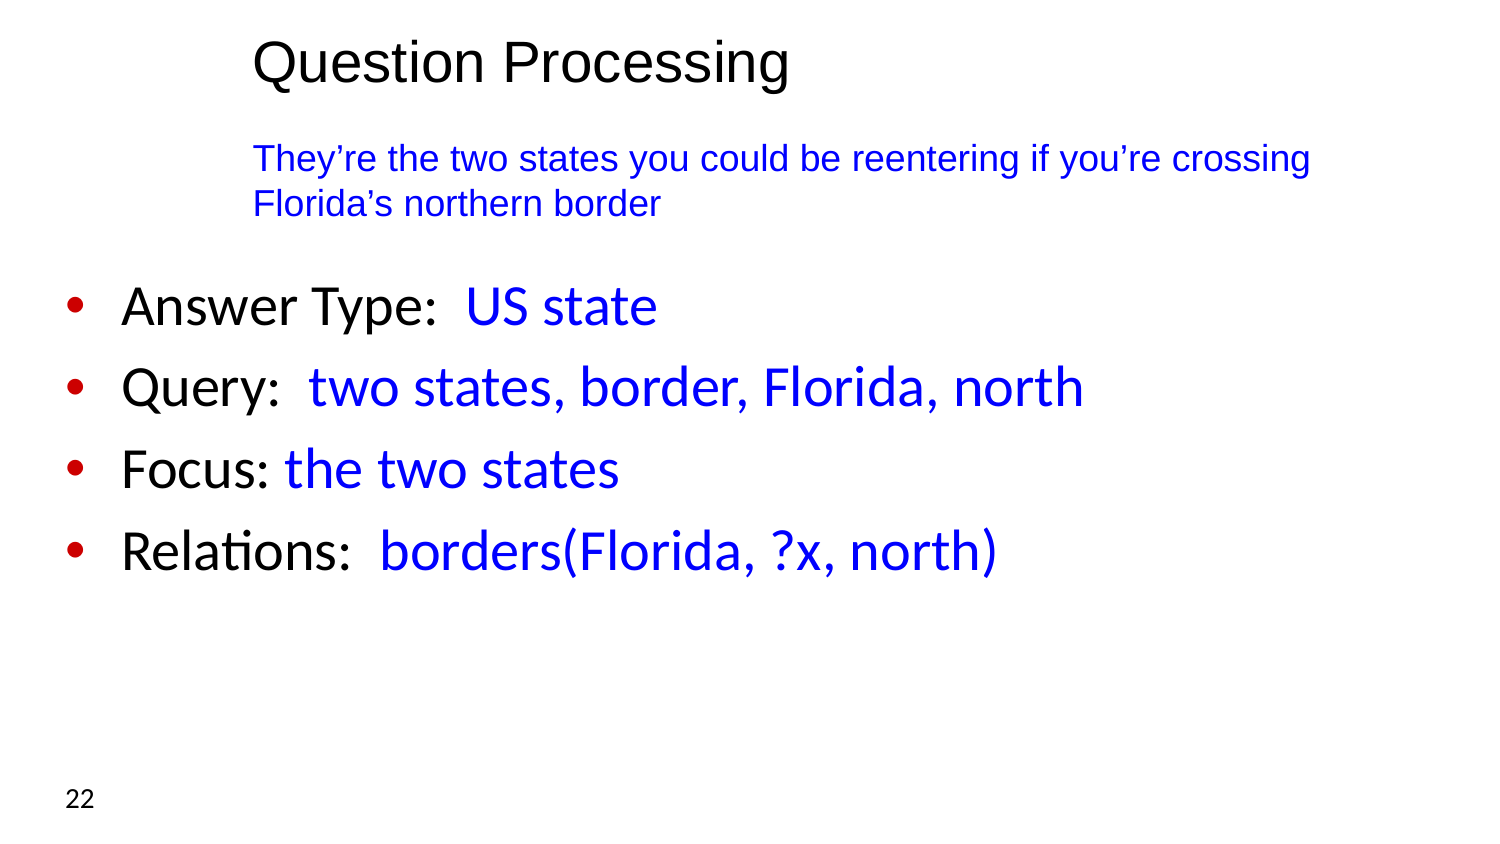

# Question Processing They’re the two states you could be reentering if you’re crossing Florida’s northern border
Answer Type:  US state
Query:  two states, border, Florida, north
Focus: the two states
Relations:  borders(Florida, ?x, north)
22